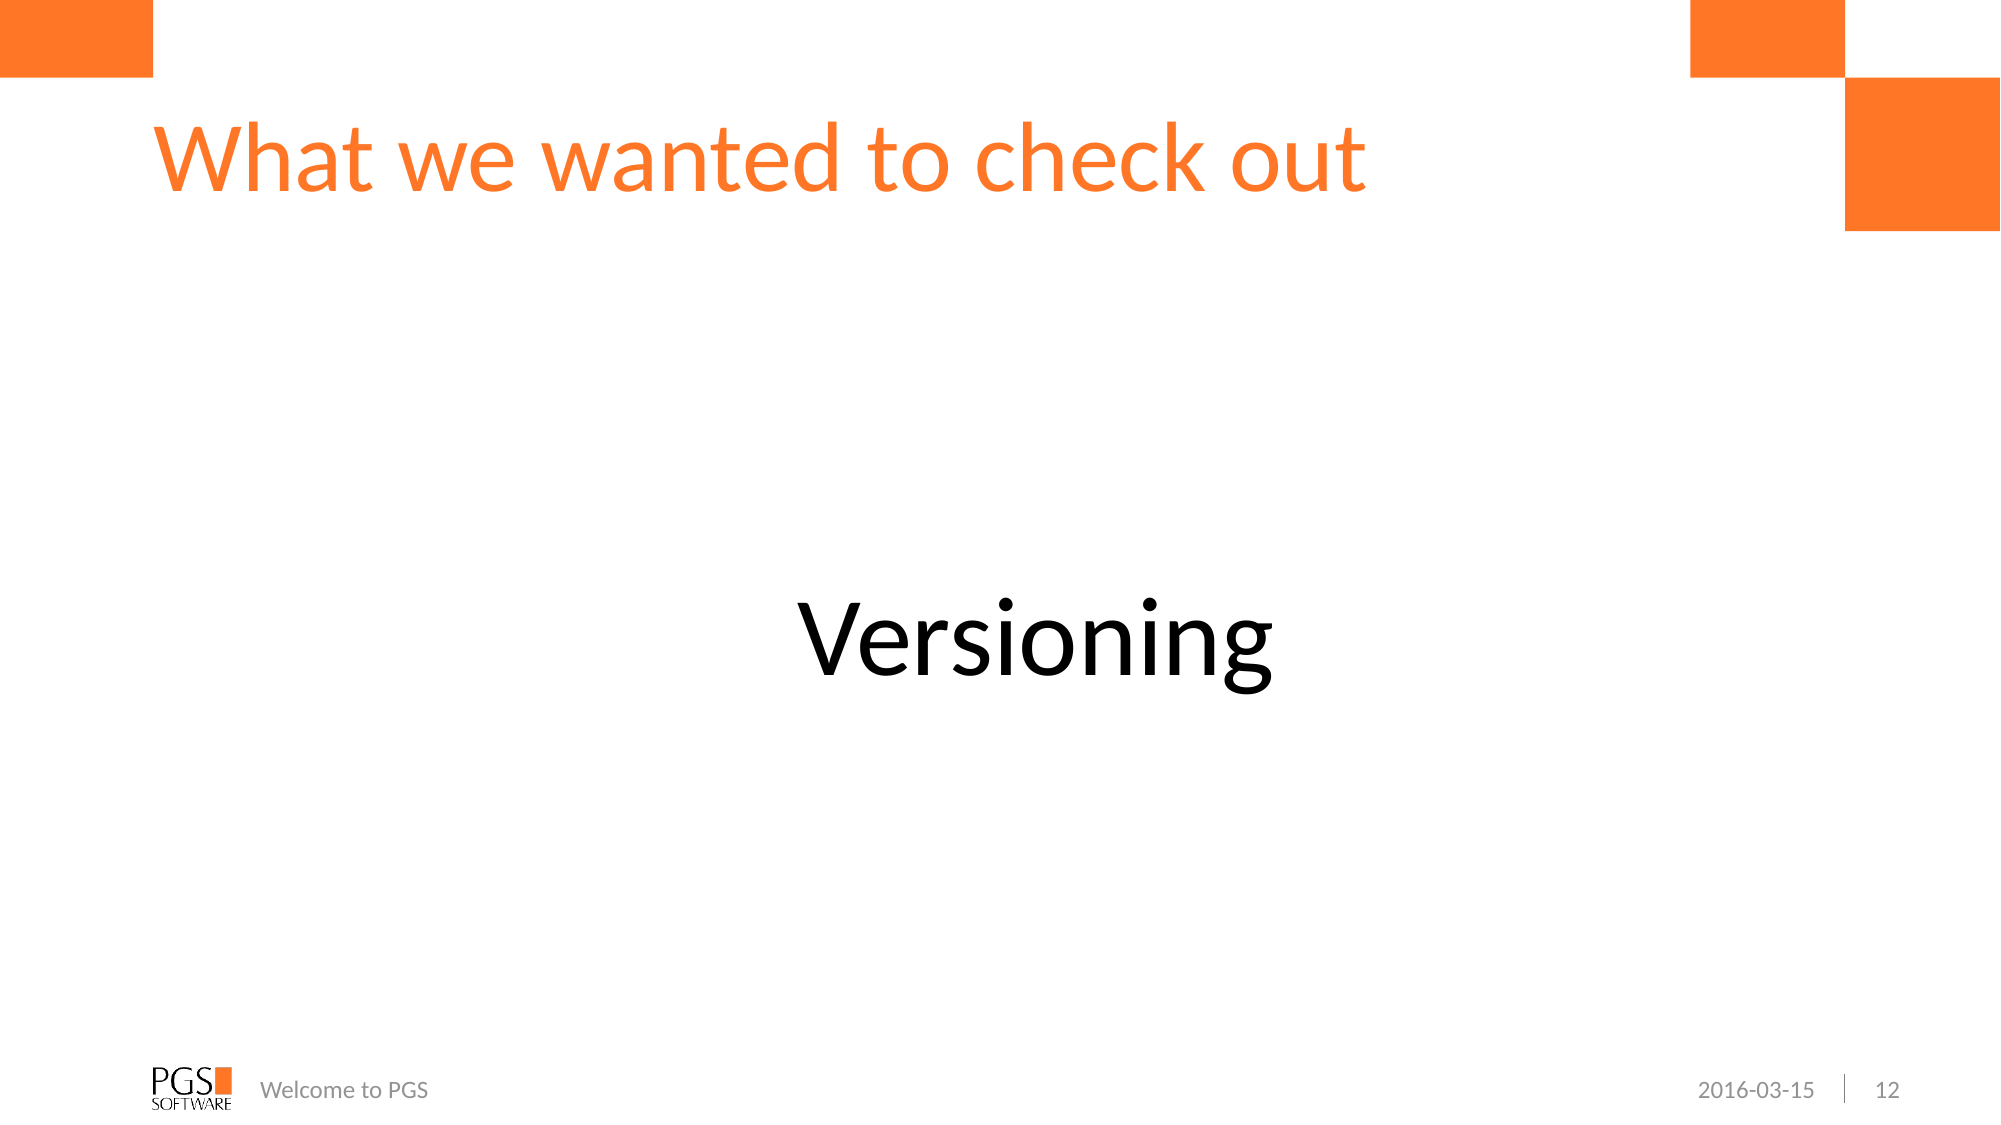

# What we wanted to check out
Versioning
Welcome to PGS
2016-03-15
12